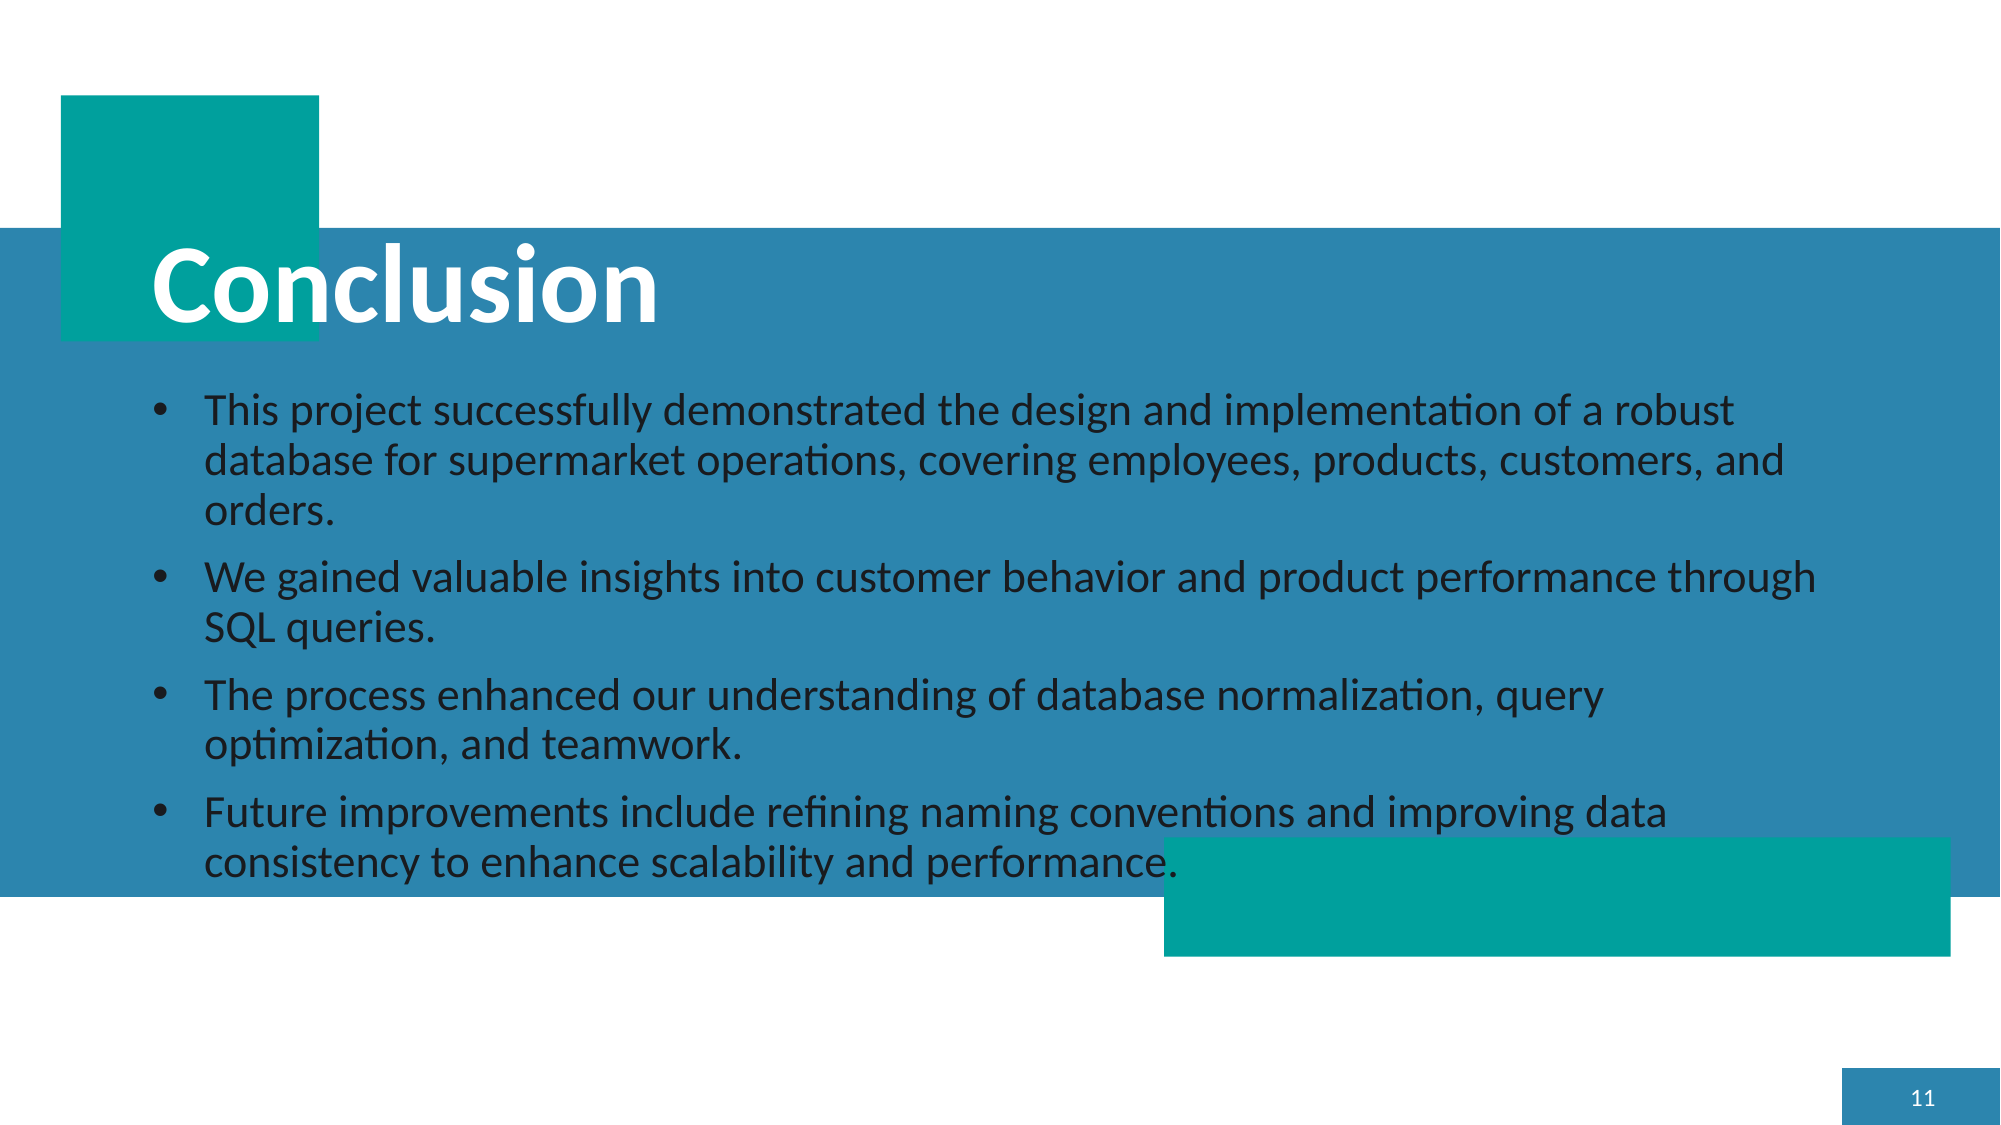

# Conclusion
This project successfully demonstrated the design and implementation of a robust database for supermarket operations, covering employees, products, customers, and orders.
We gained valuable insights into customer behavior and product performance through SQL queries.
The process enhanced our understanding of database normalization, query optimization, and teamwork.
Future improvements include refining naming conventions and improving data consistency to enhance scalability and performance.
11